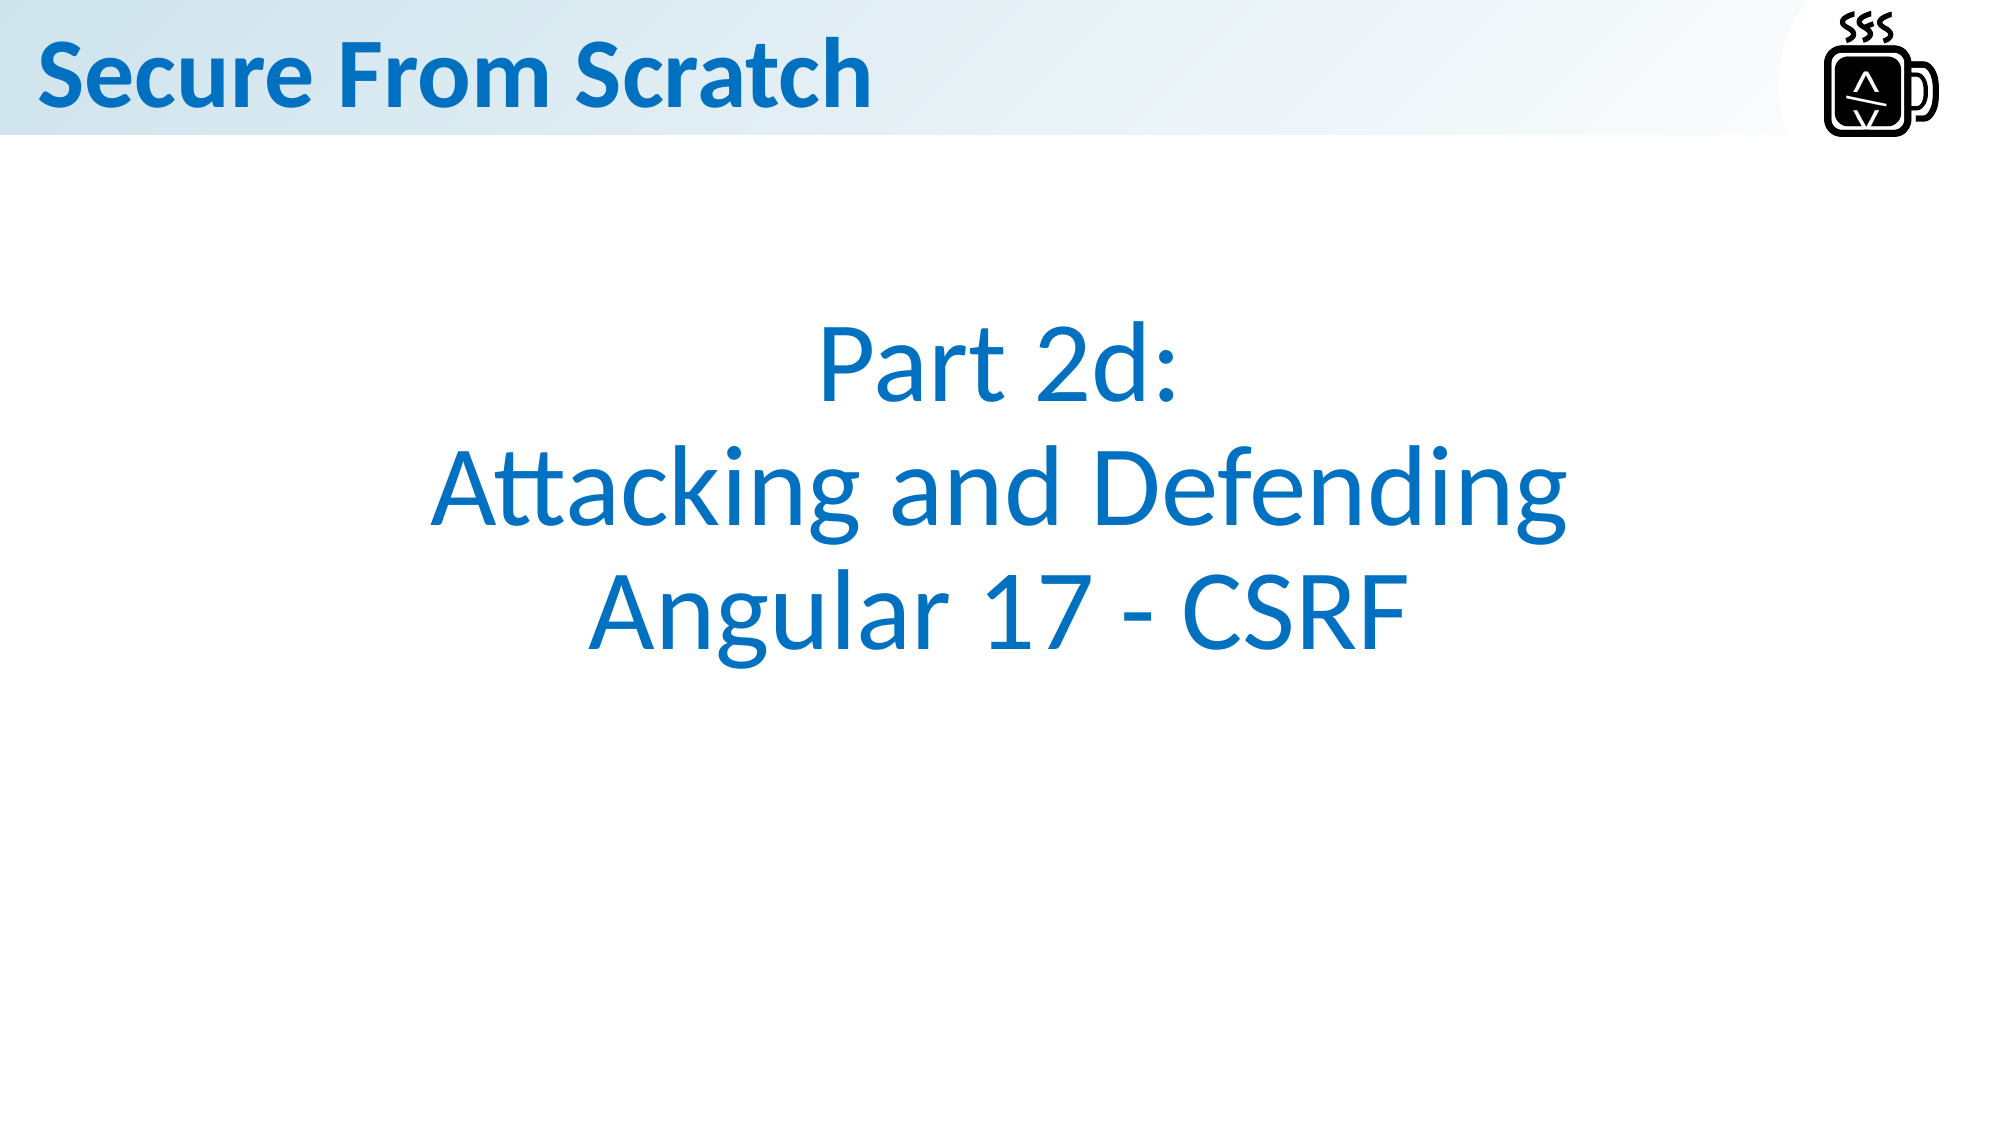

# Part 2d: Attacking and Defending Angular 17 - CSRF